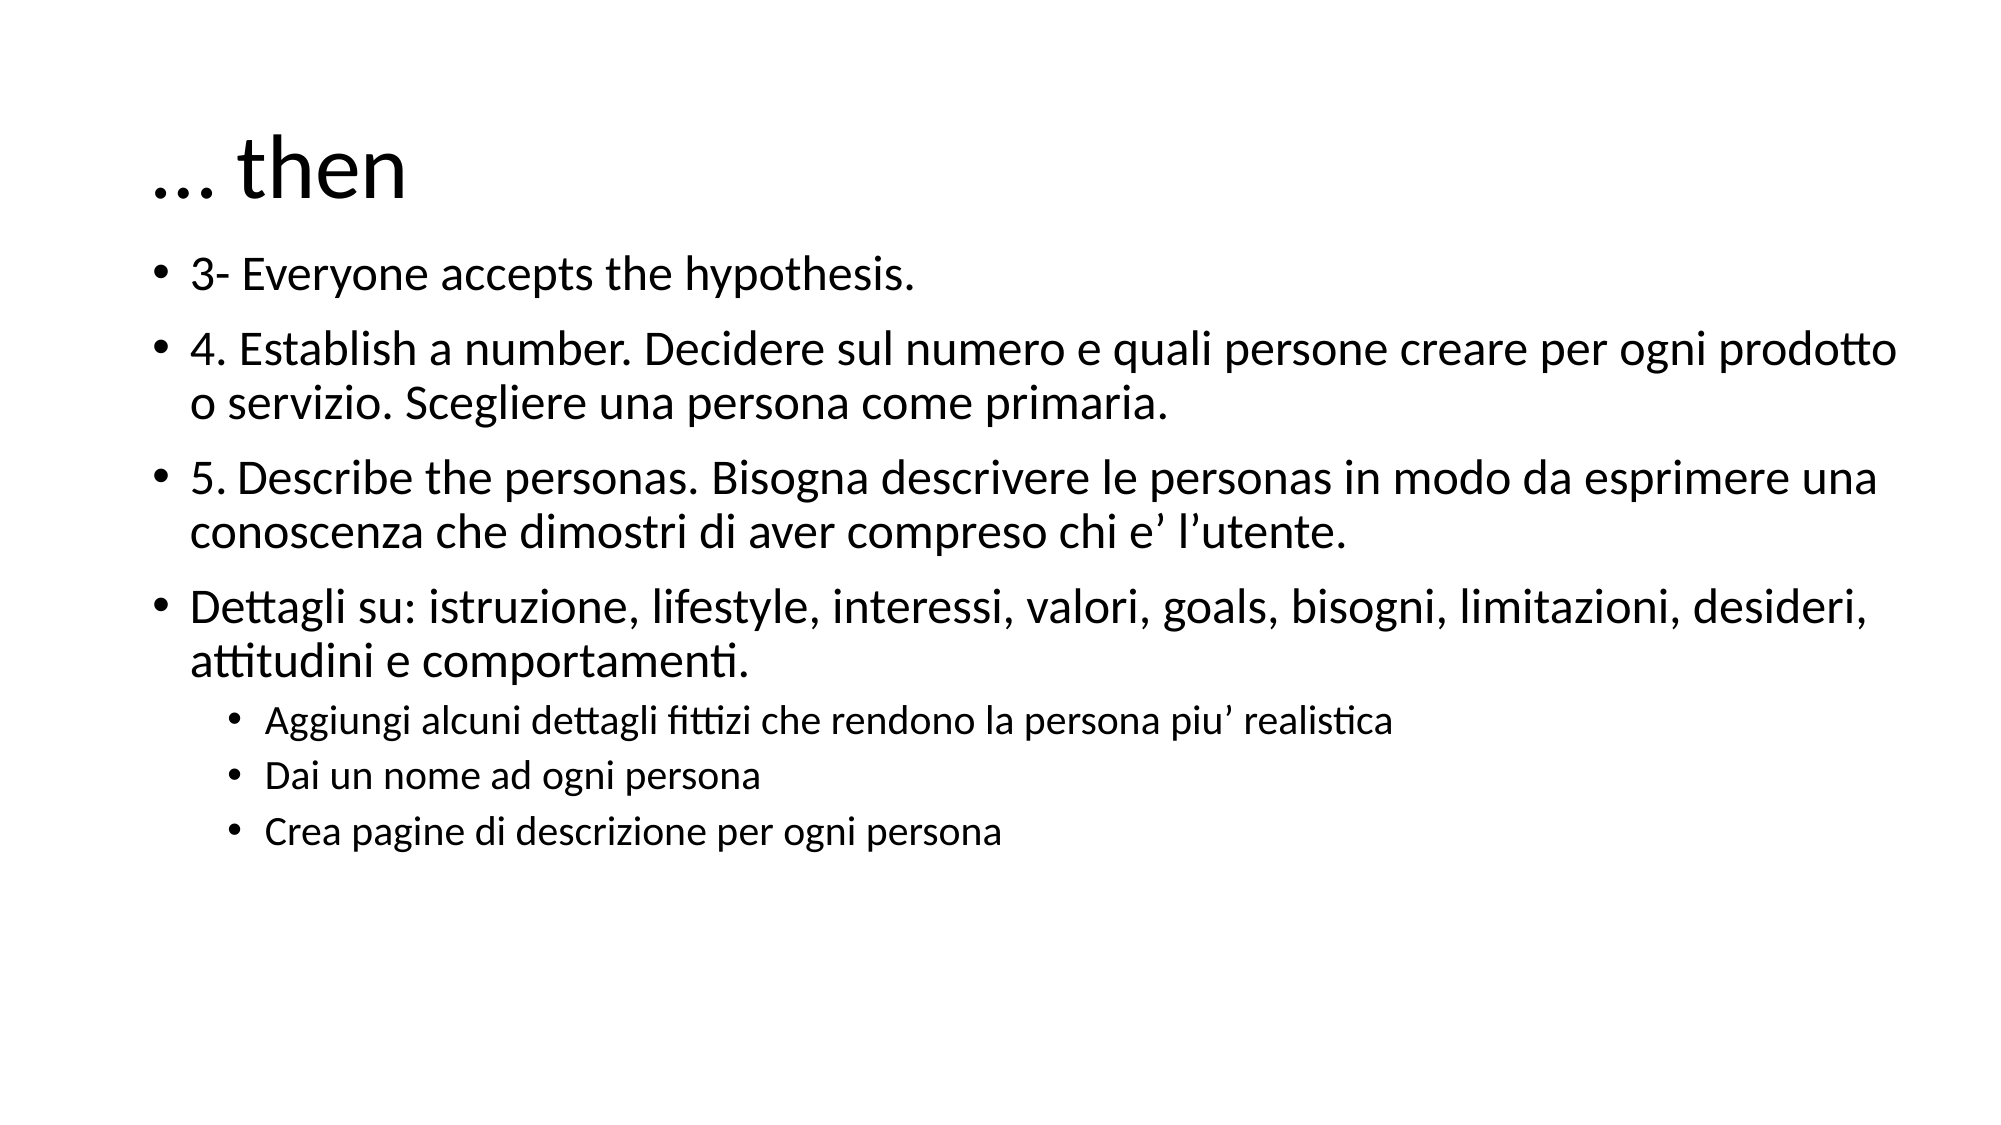

# … then
3- Everyone accepts the hypothesis.
4. Establish a number. Decidere sul numero e quali persone creare per ogni prodotto o servizio. Scegliere una persona come primaria.
5. Describe the personas. Bisogna descrivere le personas in modo da esprimere una conoscenza che dimostri di aver compreso chi e’ l’utente.
Dettagli su: istruzione, lifestyle, interessi, valori, goals, bisogni, limitazioni, desideri, attitudini e comportamenti.
Aggiungi alcuni dettagli fittizi che rendono la persona piu’ realistica
Dai un nome ad ogni persona
Crea pagine di descrizione per ogni persona